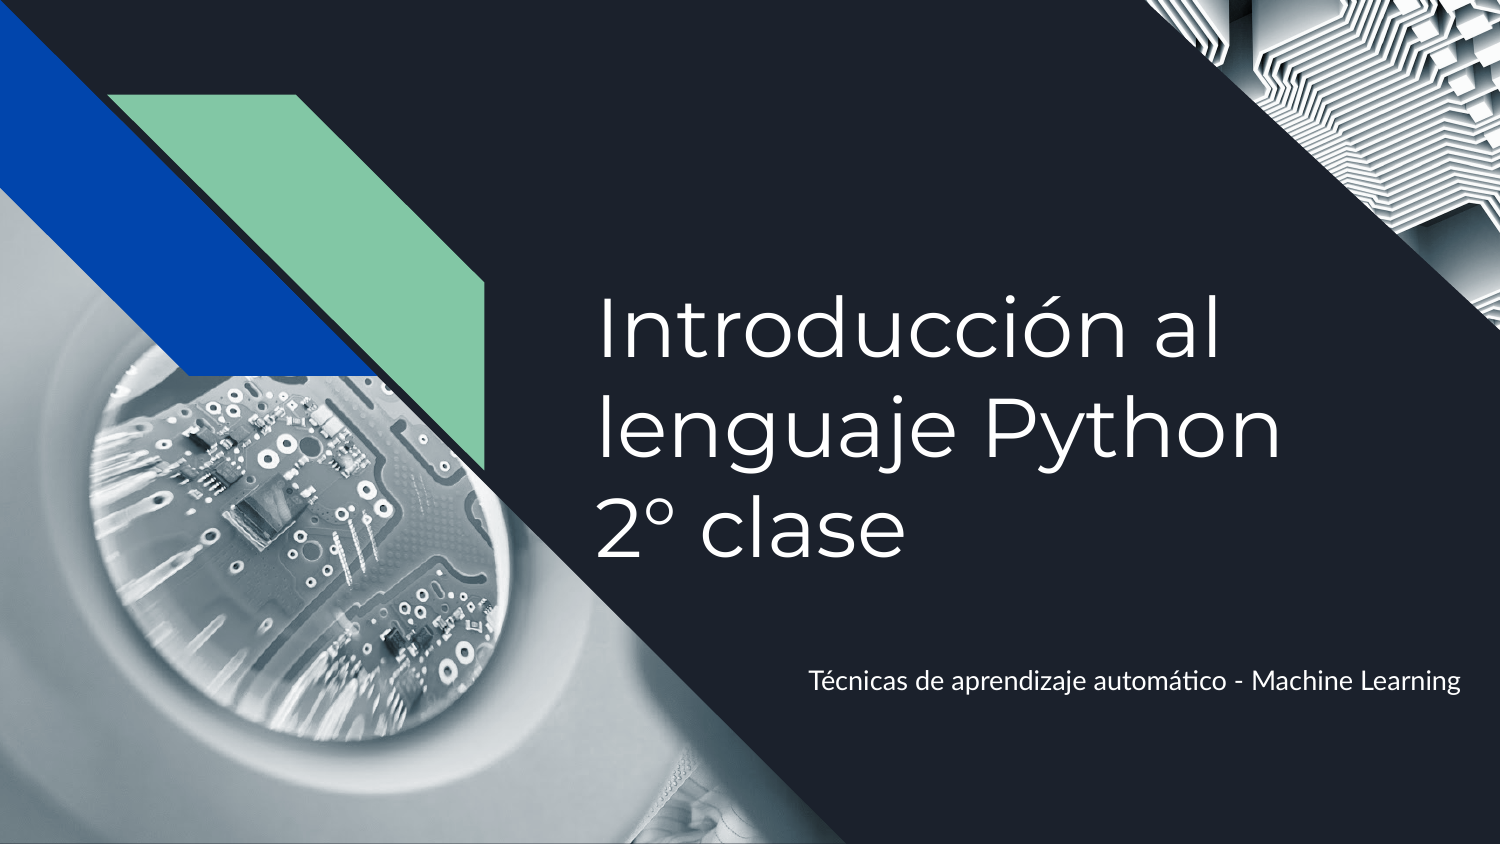

# Introducción al lenguaje Python
2° clase
Técnicas de aprendizaje automático - Machine Learning